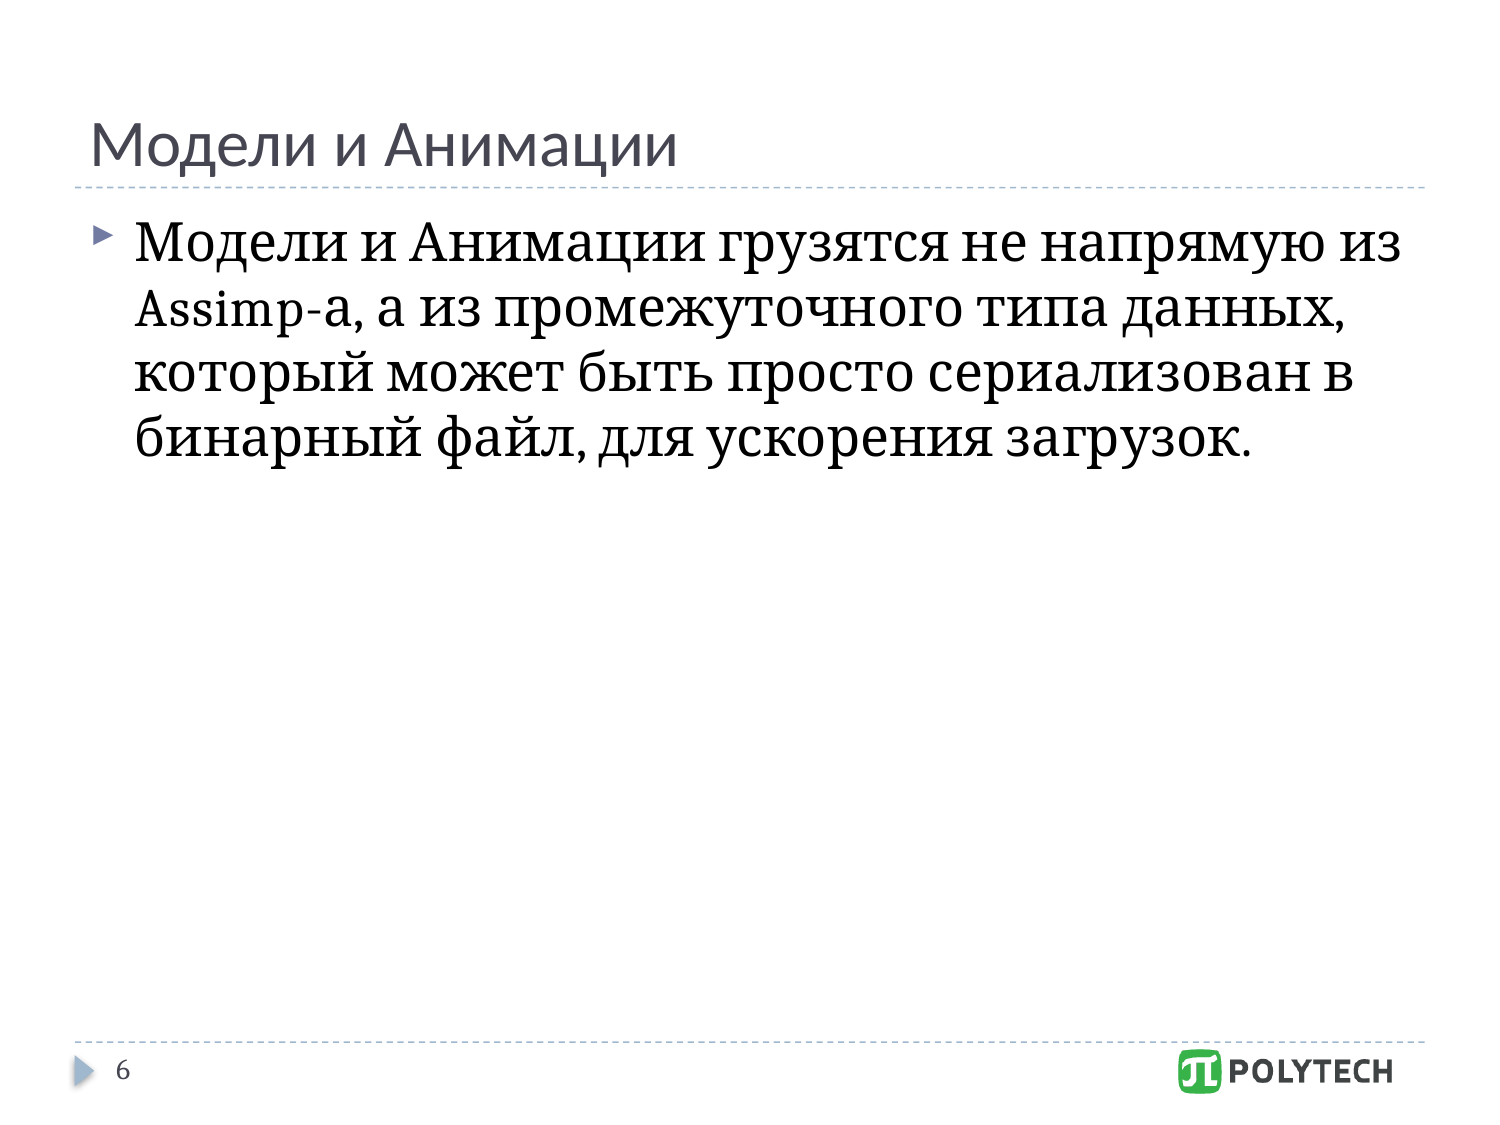

# Модели и Анимации
Модели и Анимации грузятся не напрямую из Assimp-а, а из промежуточного типа данных, который может быть просто сериализован в бинарный файл, для ускорения загрузок.
6